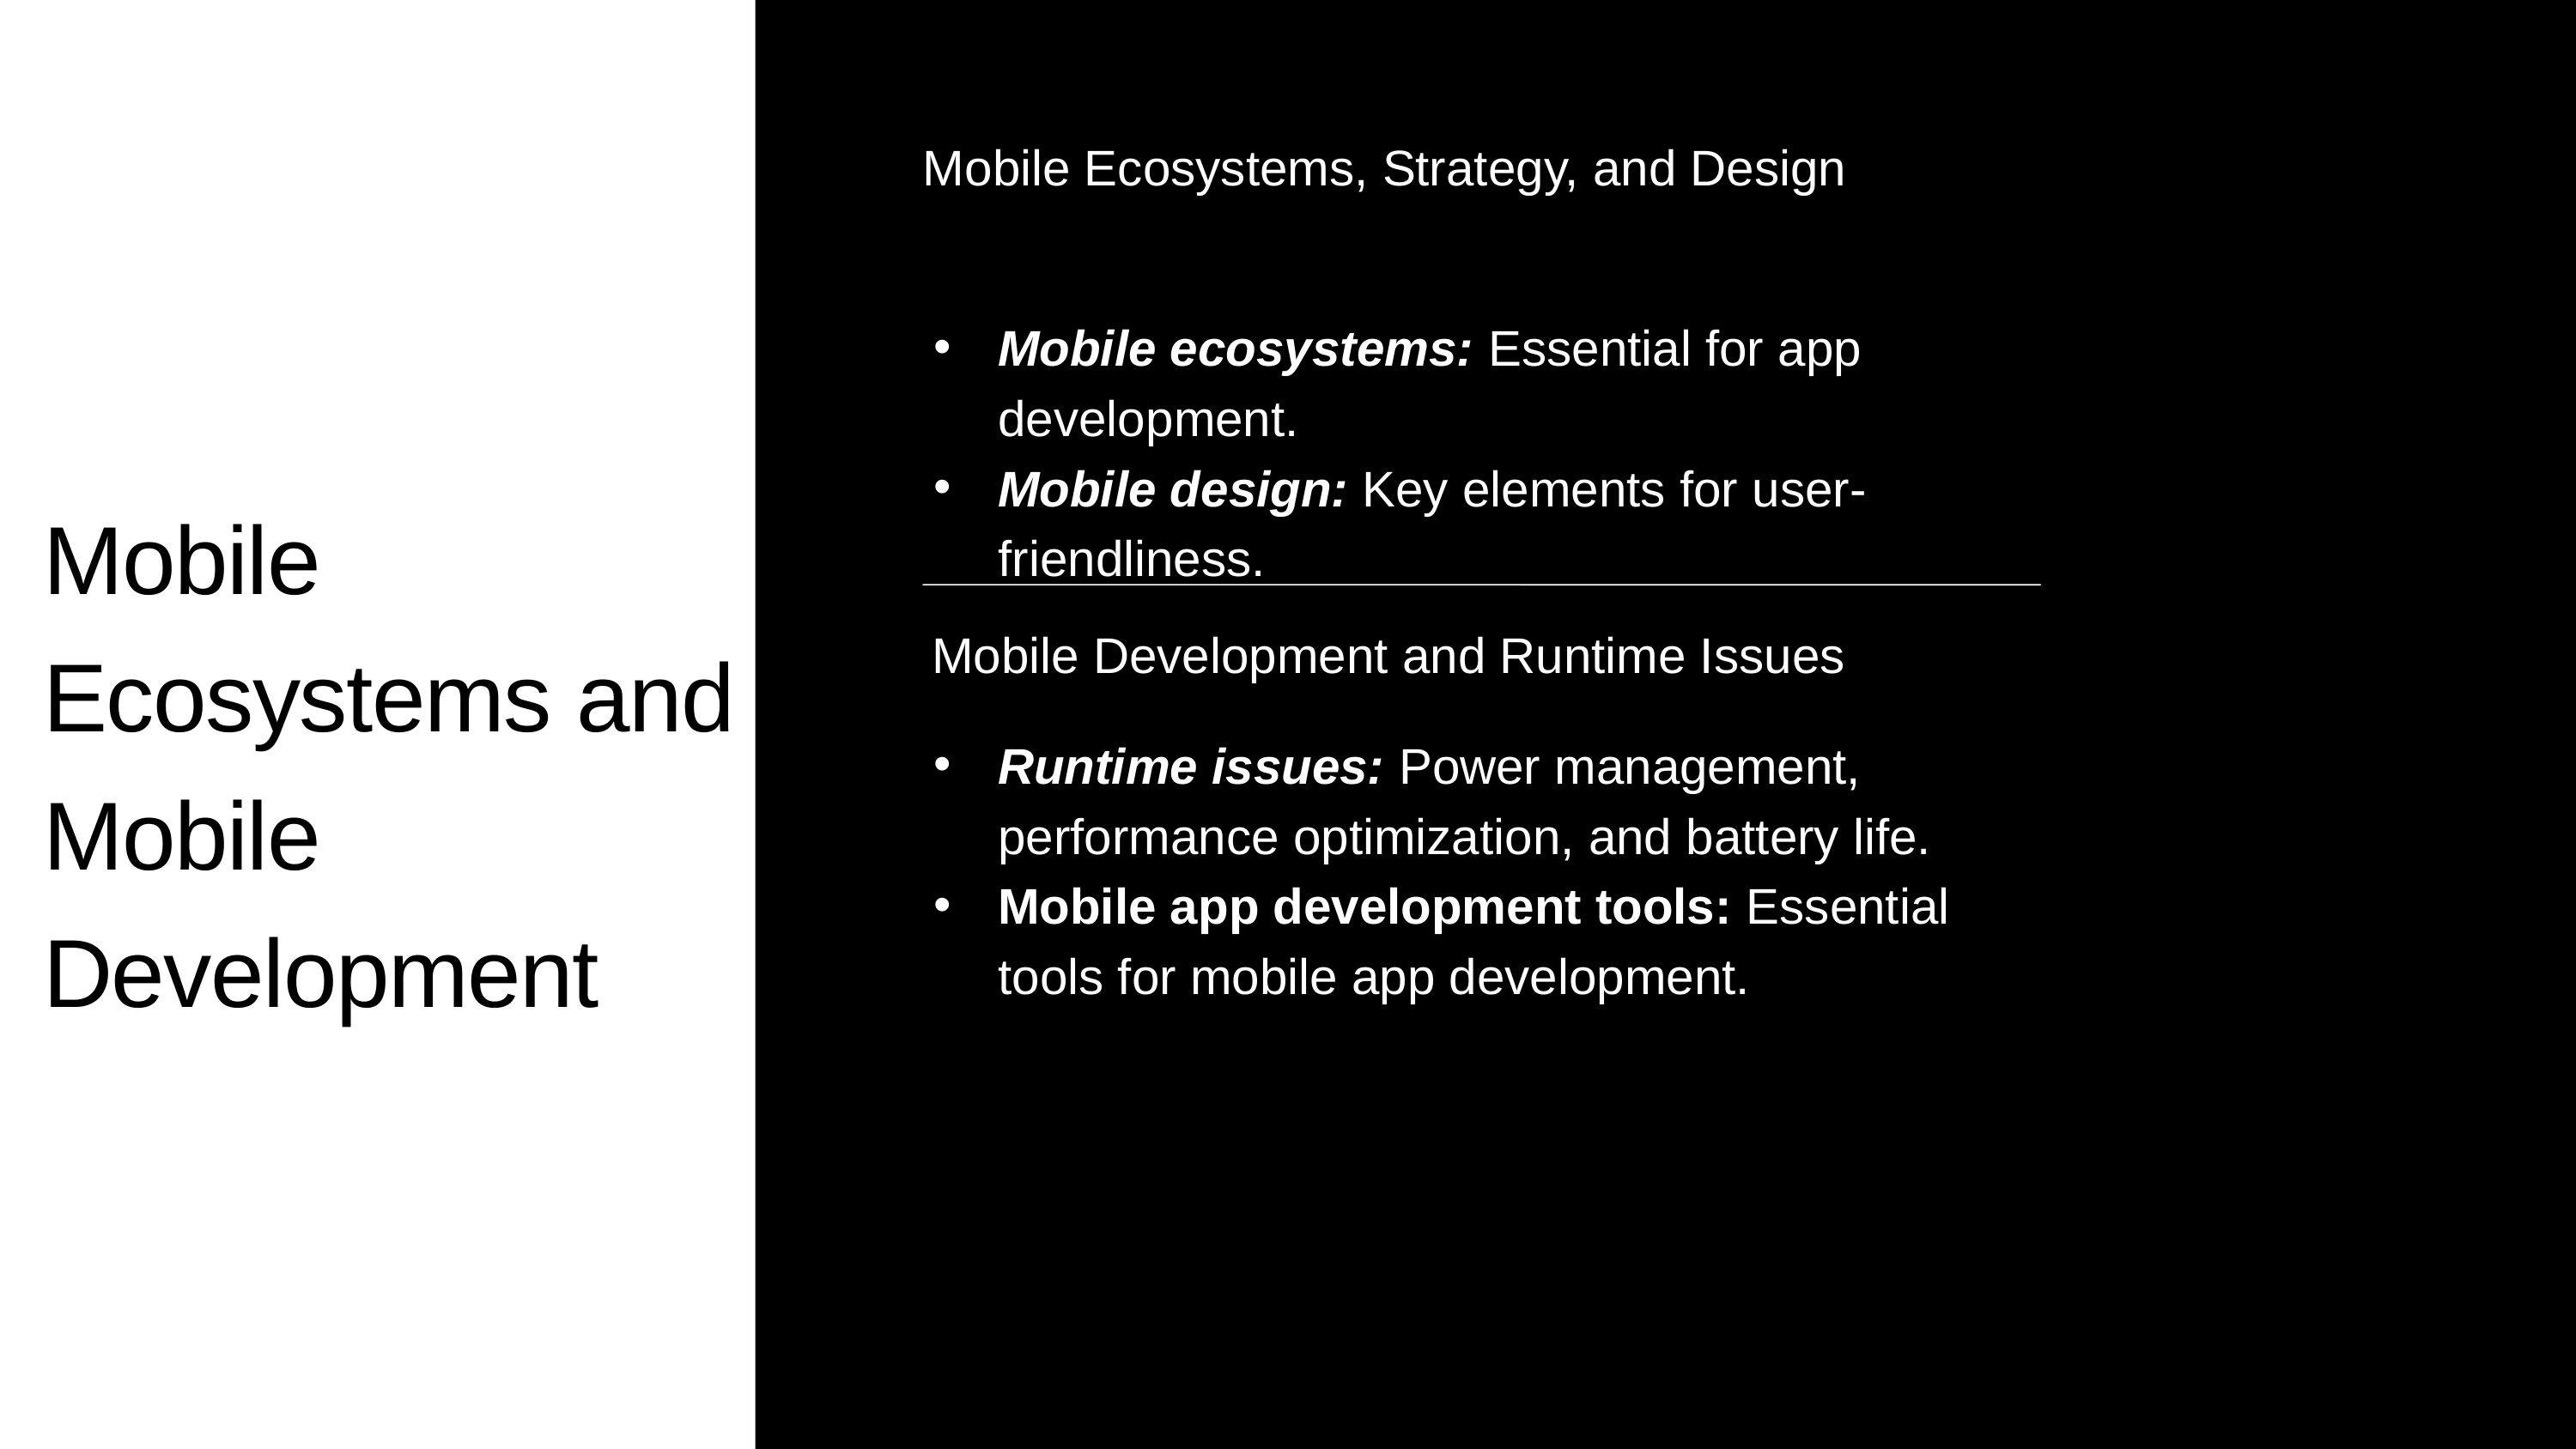

Mobile Ecosystems, Strategy, and Design
Mobile ecosystems: Essential for app development.
Mobile design: Key elements for user-friendliness.
Mobile Ecosystems and Mobile Development

Mobile Development and Runtime Issues
Runtime issues: Power management, performance optimization, and battery life.
Mobile app development tools: Essential tools for mobile app development.